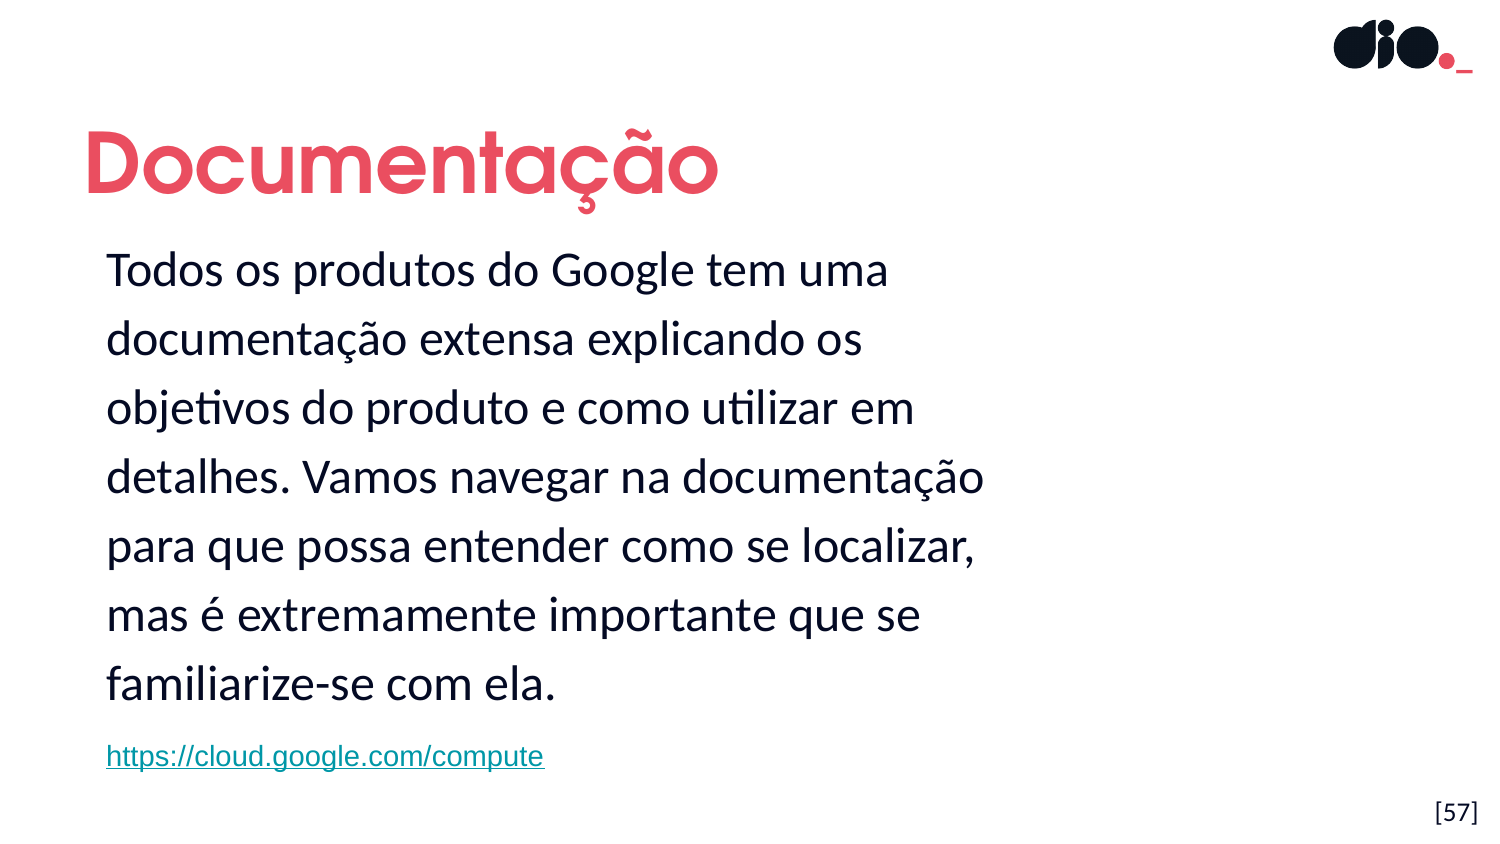

Documentação
Todos os produtos do Google tem uma documentação extensa explicando os objetivos do produto e como utilizar em detalhes. Vamos navegar na documentação para que possa entender como se localizar, mas é extremamente importante que se familiarize-se com ela.
https://cloud.google.com/compute

[57]